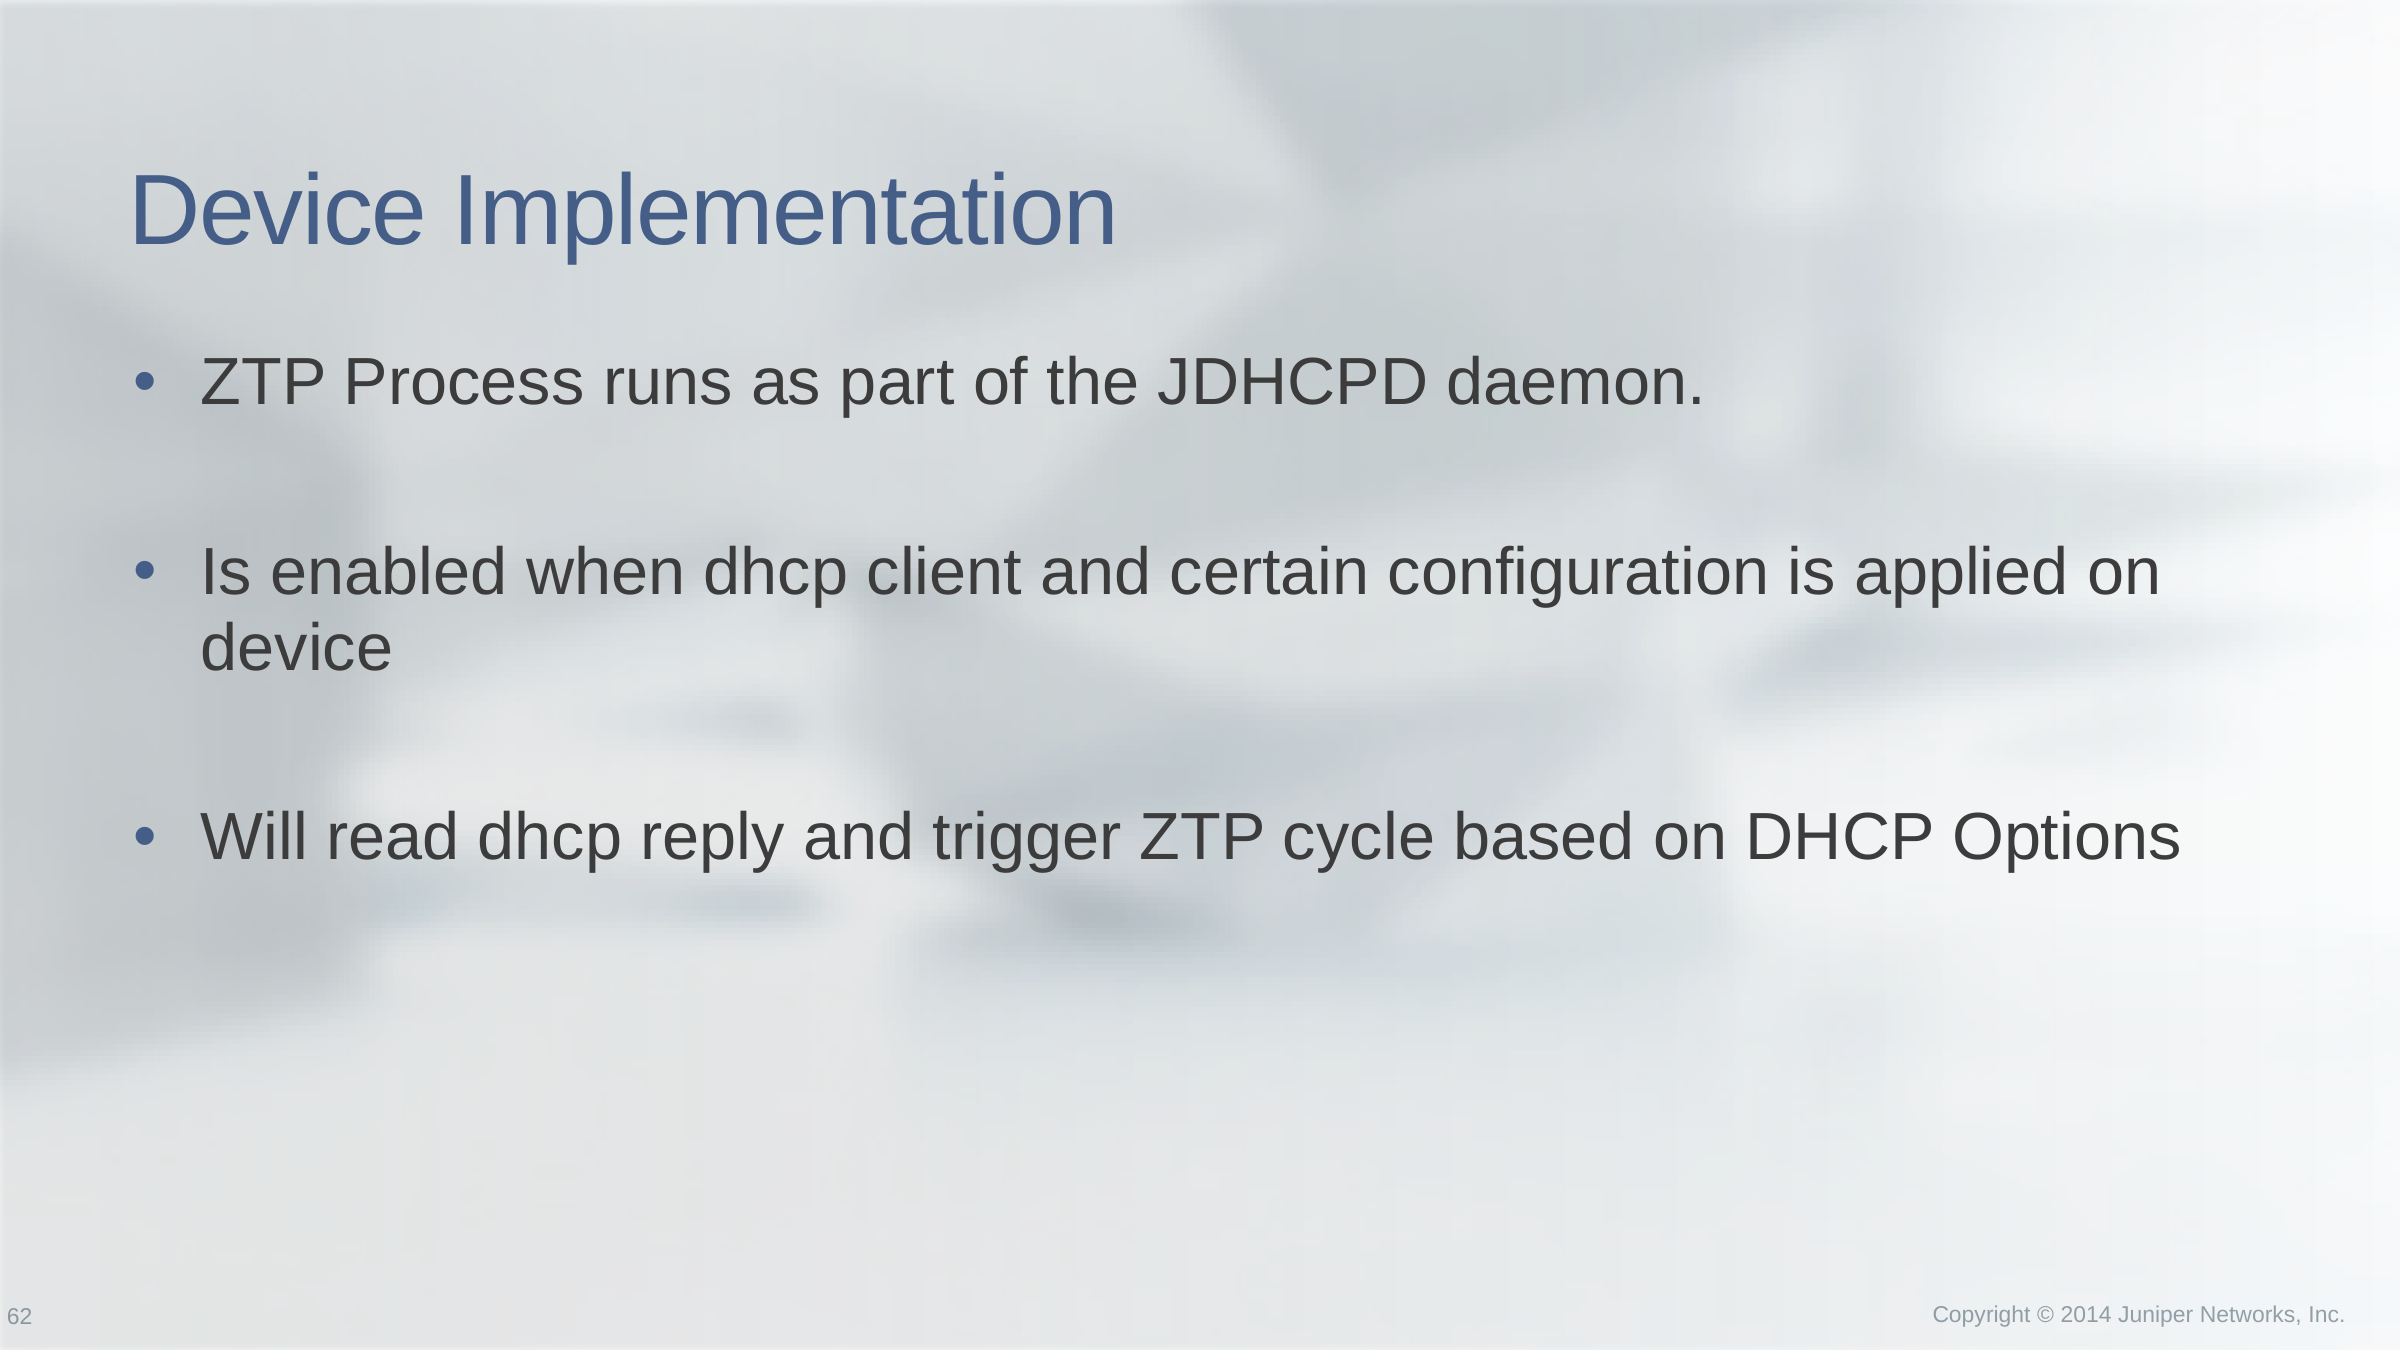

# Device Implementation
ZTP Process runs as part of the JDHCPD daemon.

Is enabled when dhcp client and certain configuration is applied on device

Will read dhcp reply and trigger ZTP cycle based on DHCP Options